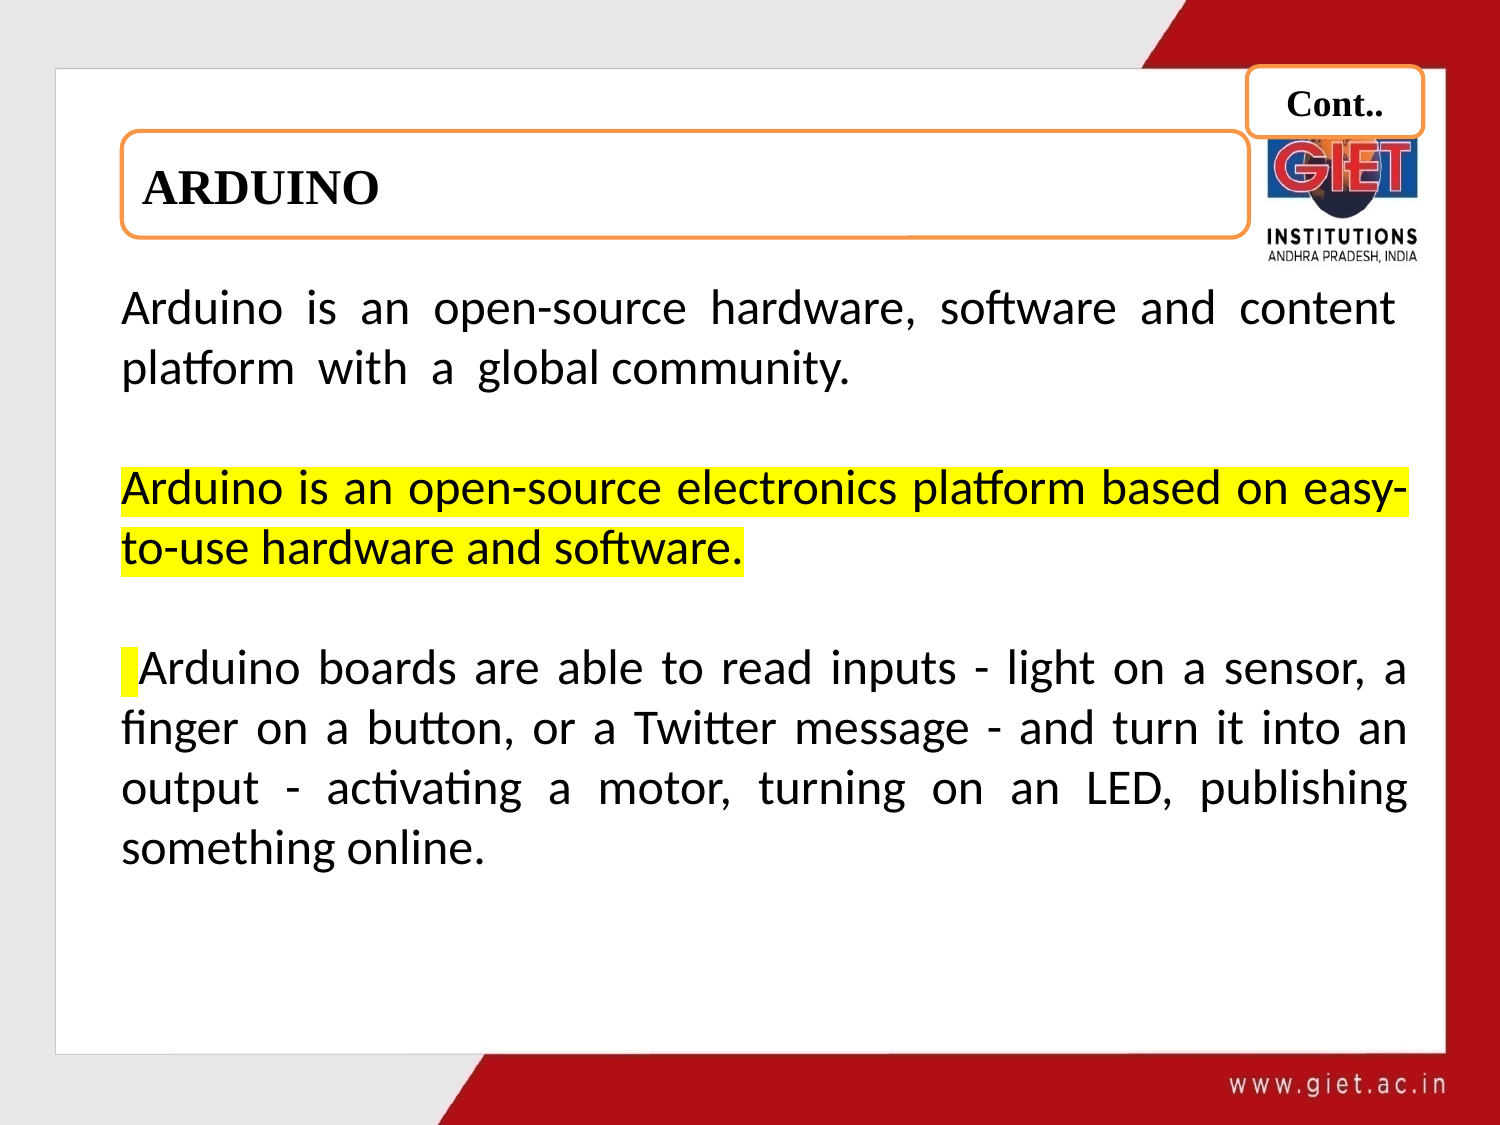

Cont..
ARDUINO
Arduino  is  an  open-source  hardware,  software  and  content  platform  with  a  global community.

Arduino is an open-source electronics platform based on easy-to-use hardware and software.

 Arduino boards are able to read inputs - light on a sensor, a finger on a button, or a Twitter message - and turn it into an output - activating a motor, turning on an LED, publishing something online.